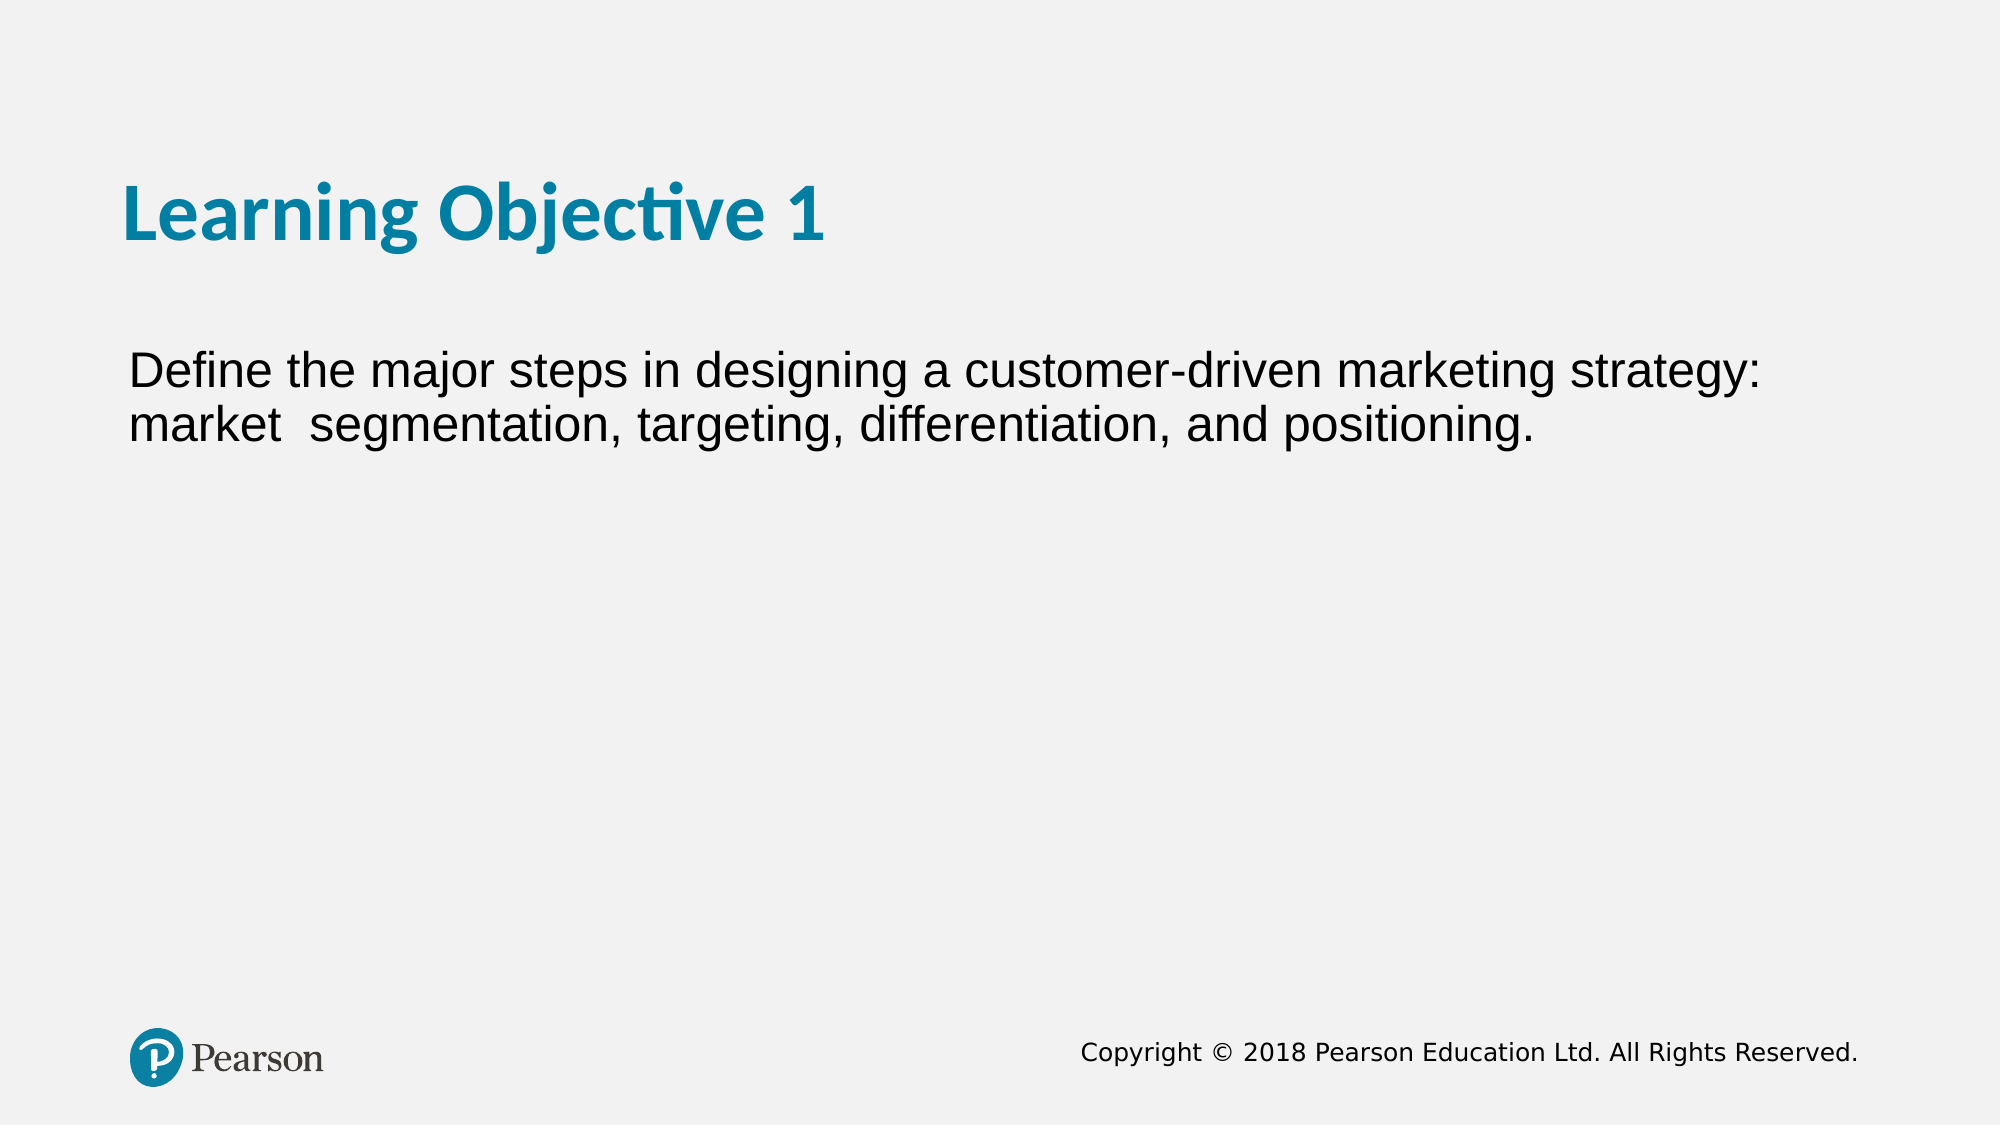

# Learning Objective 1
Define the major steps in designing a customer-driven marketing strategy: market  segmentation, targeting, differentiation, and positioning.